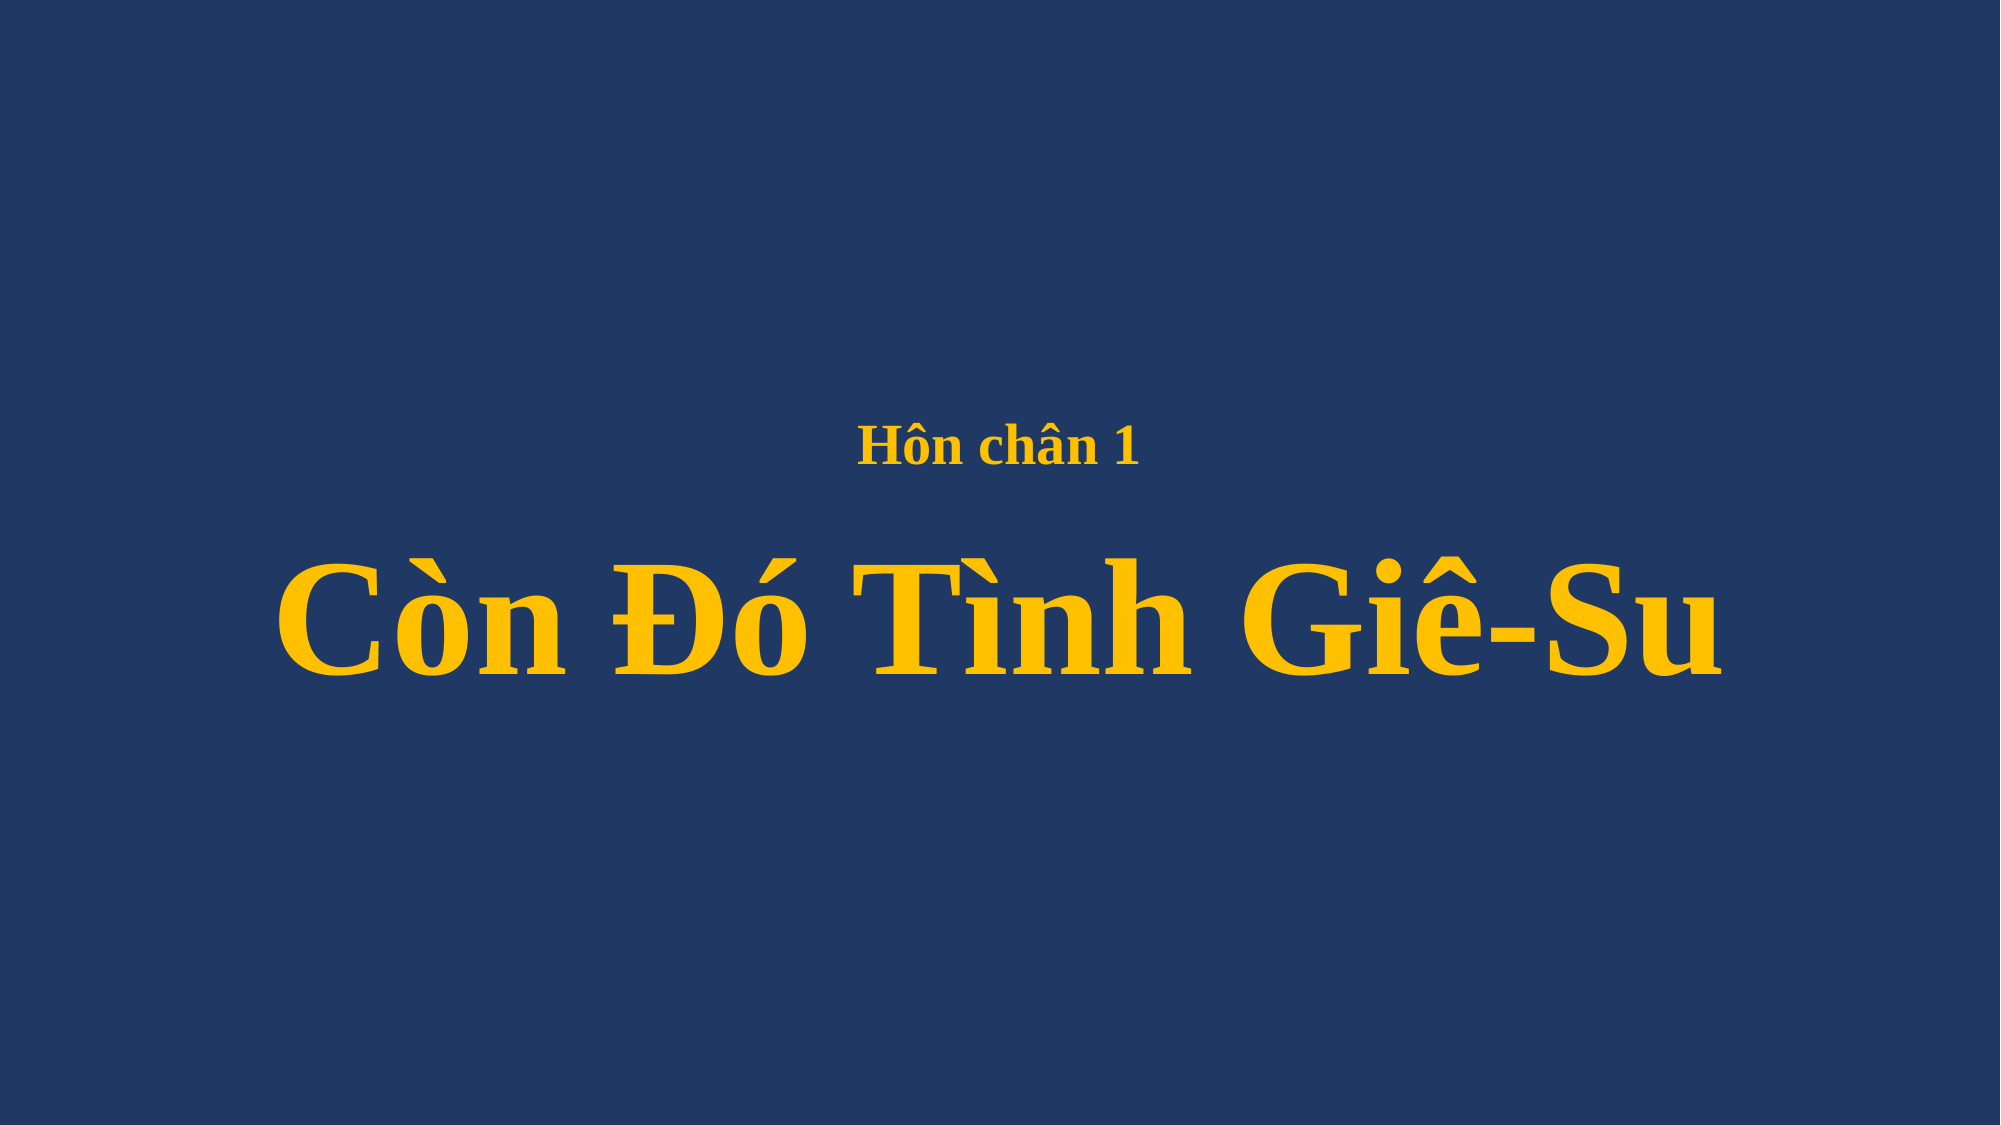

# Hôn chân 1 Còn Đó Tình Giê-Su